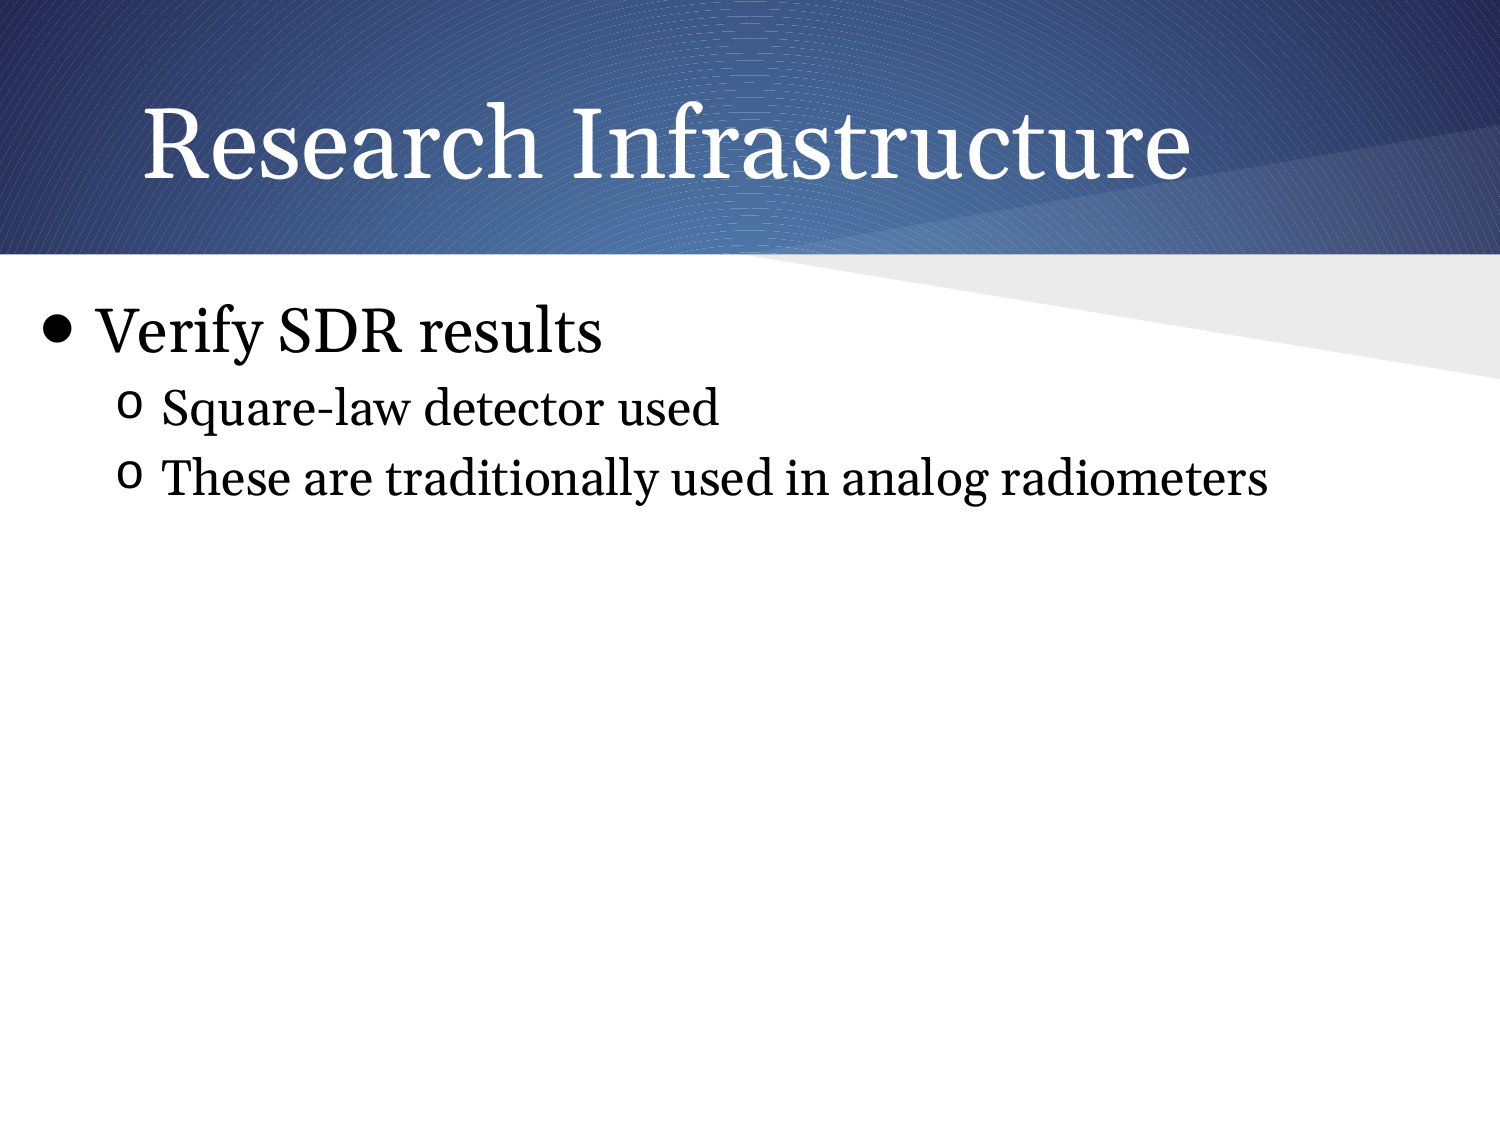

# Research Infrastructure
Verify SDR results
Square-law detector used
These are traditionally used in analog radiometers